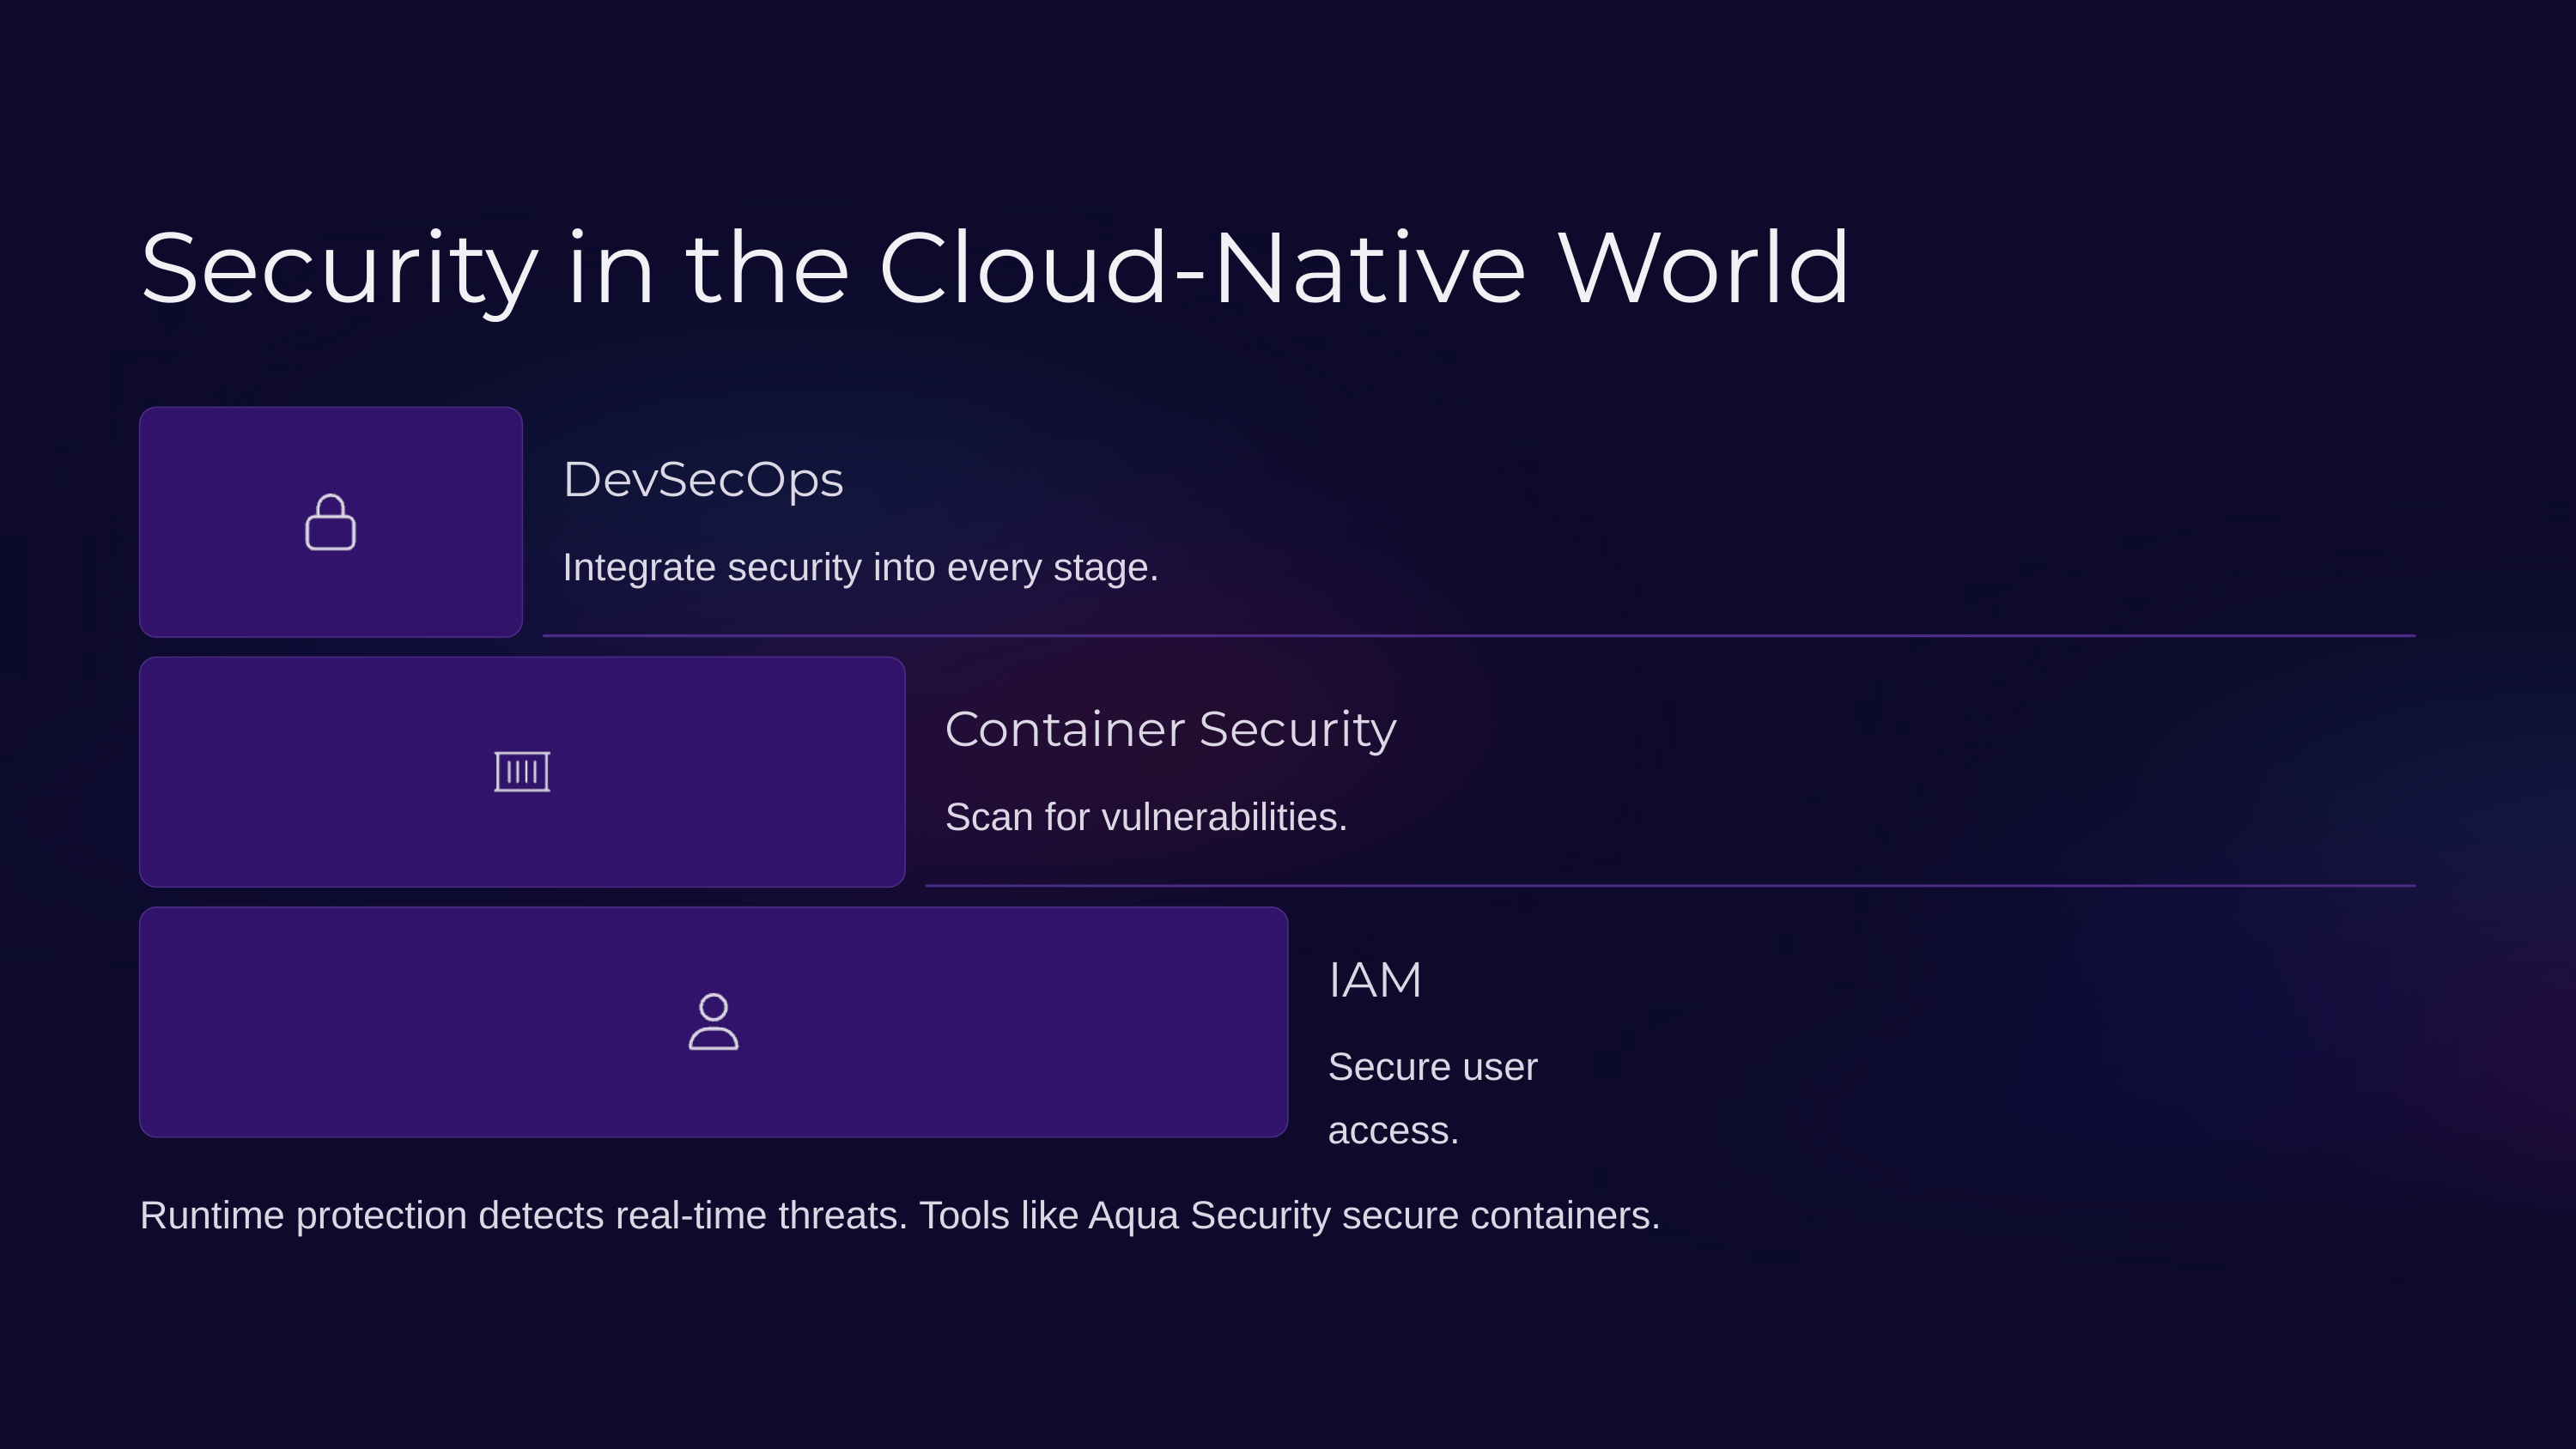

Security in the Cloud-Native World

DevSecOps

Integrate security into every stage.

Container Security

Scan for vulnerabilities.

IAM

Secure user access.

Runtime protection detects real-time threats. Tools like Aqua Security secure containers.